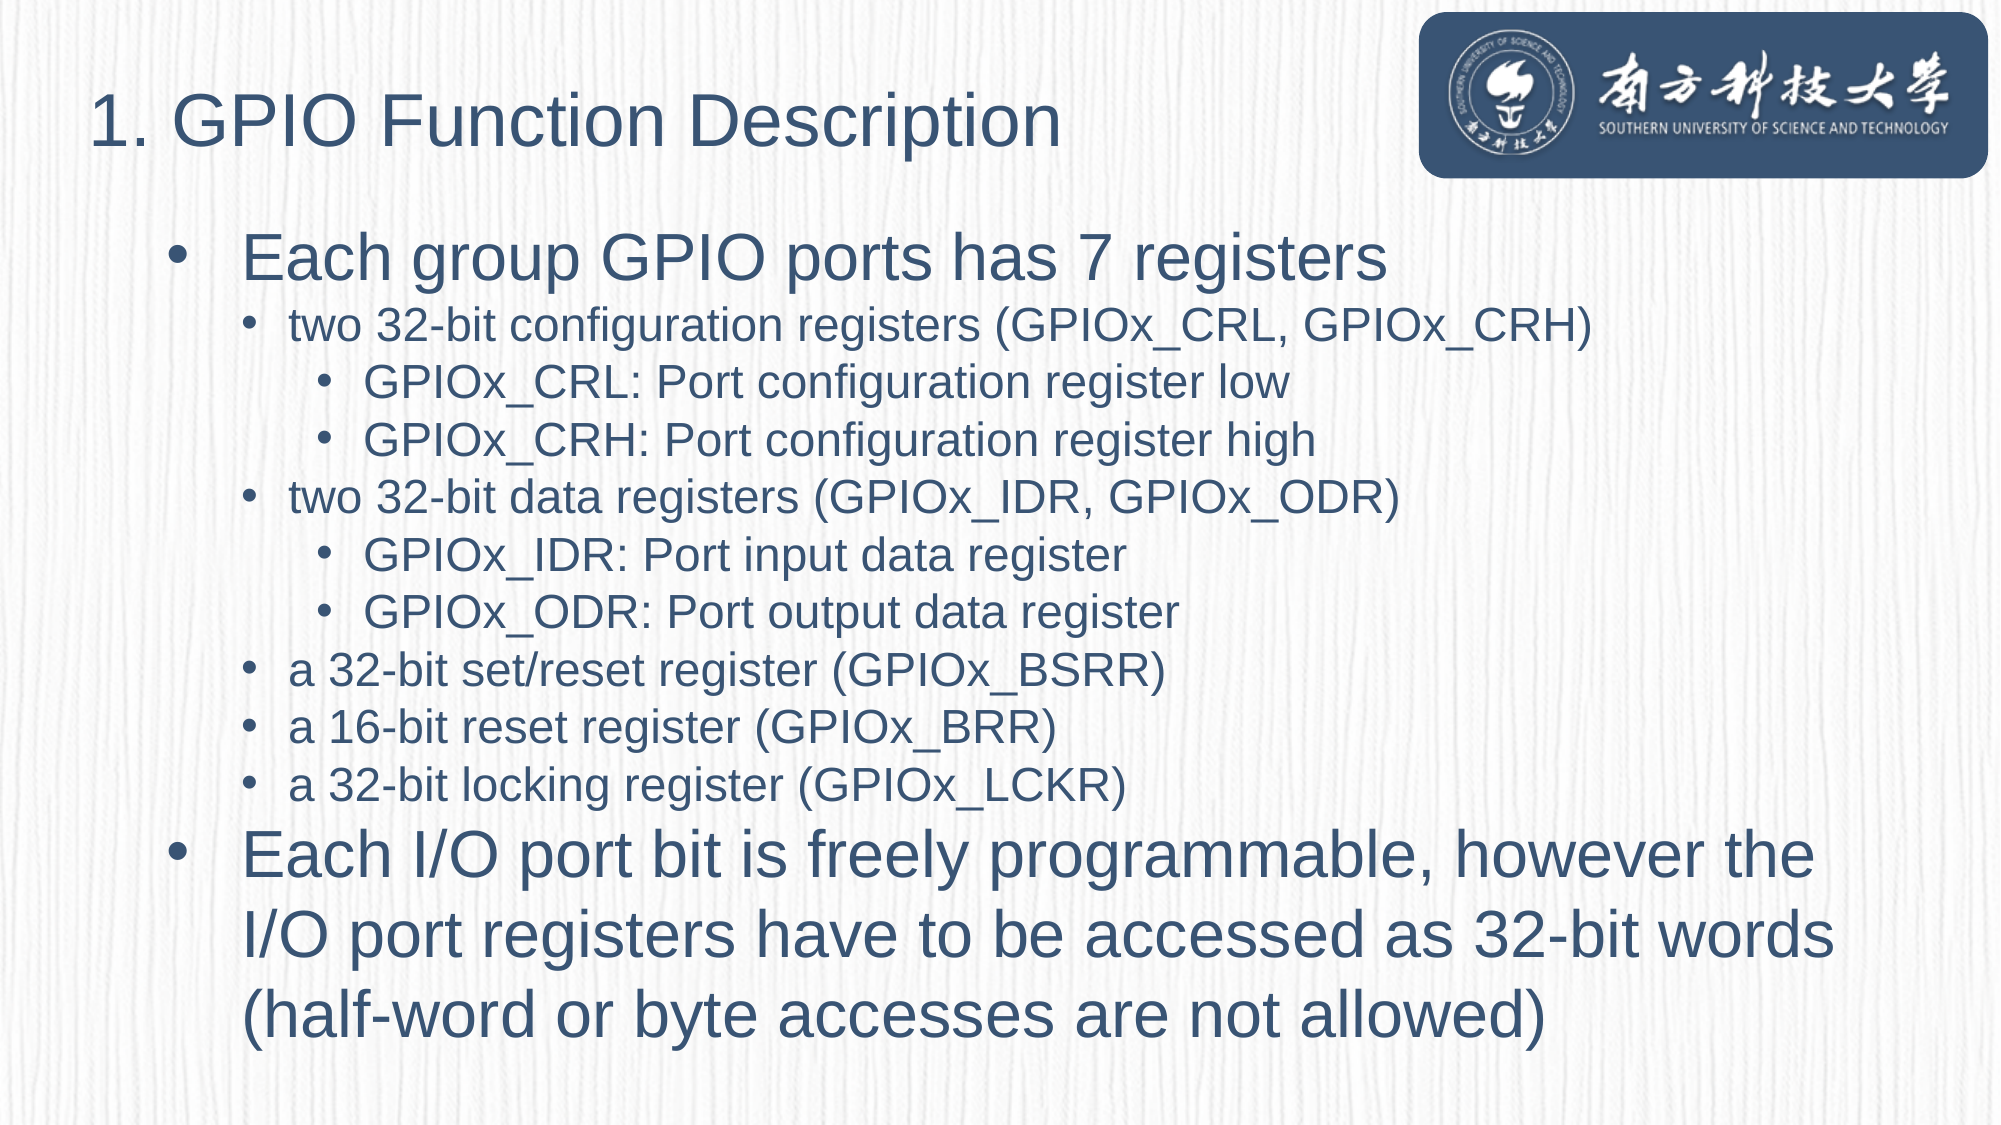

1. GPIO Function Description
Each group GPIO ports has 7 registers
two 32-bit configuration registers (GPIOx_CRL, GPIOx_CRH)
GPIOx_CRL: Port configuration register low
GPIOx_CRH: Port configuration register high
two 32-bit data registers (GPIOx_IDR, GPIOx_ODR)
GPIOx_IDR: Port input data register
GPIOx_ODR: Port output data register
a 32-bit set/reset register (GPIOx_BSRR)
a 16-bit reset register (GPIOx_BRR)
a 32-bit locking register (GPIOx_LCKR)
Each I/O port bit is freely programmable, however the I/O port registers have to be accessed as 32-bit words (half-word or byte accesses are not allowed)